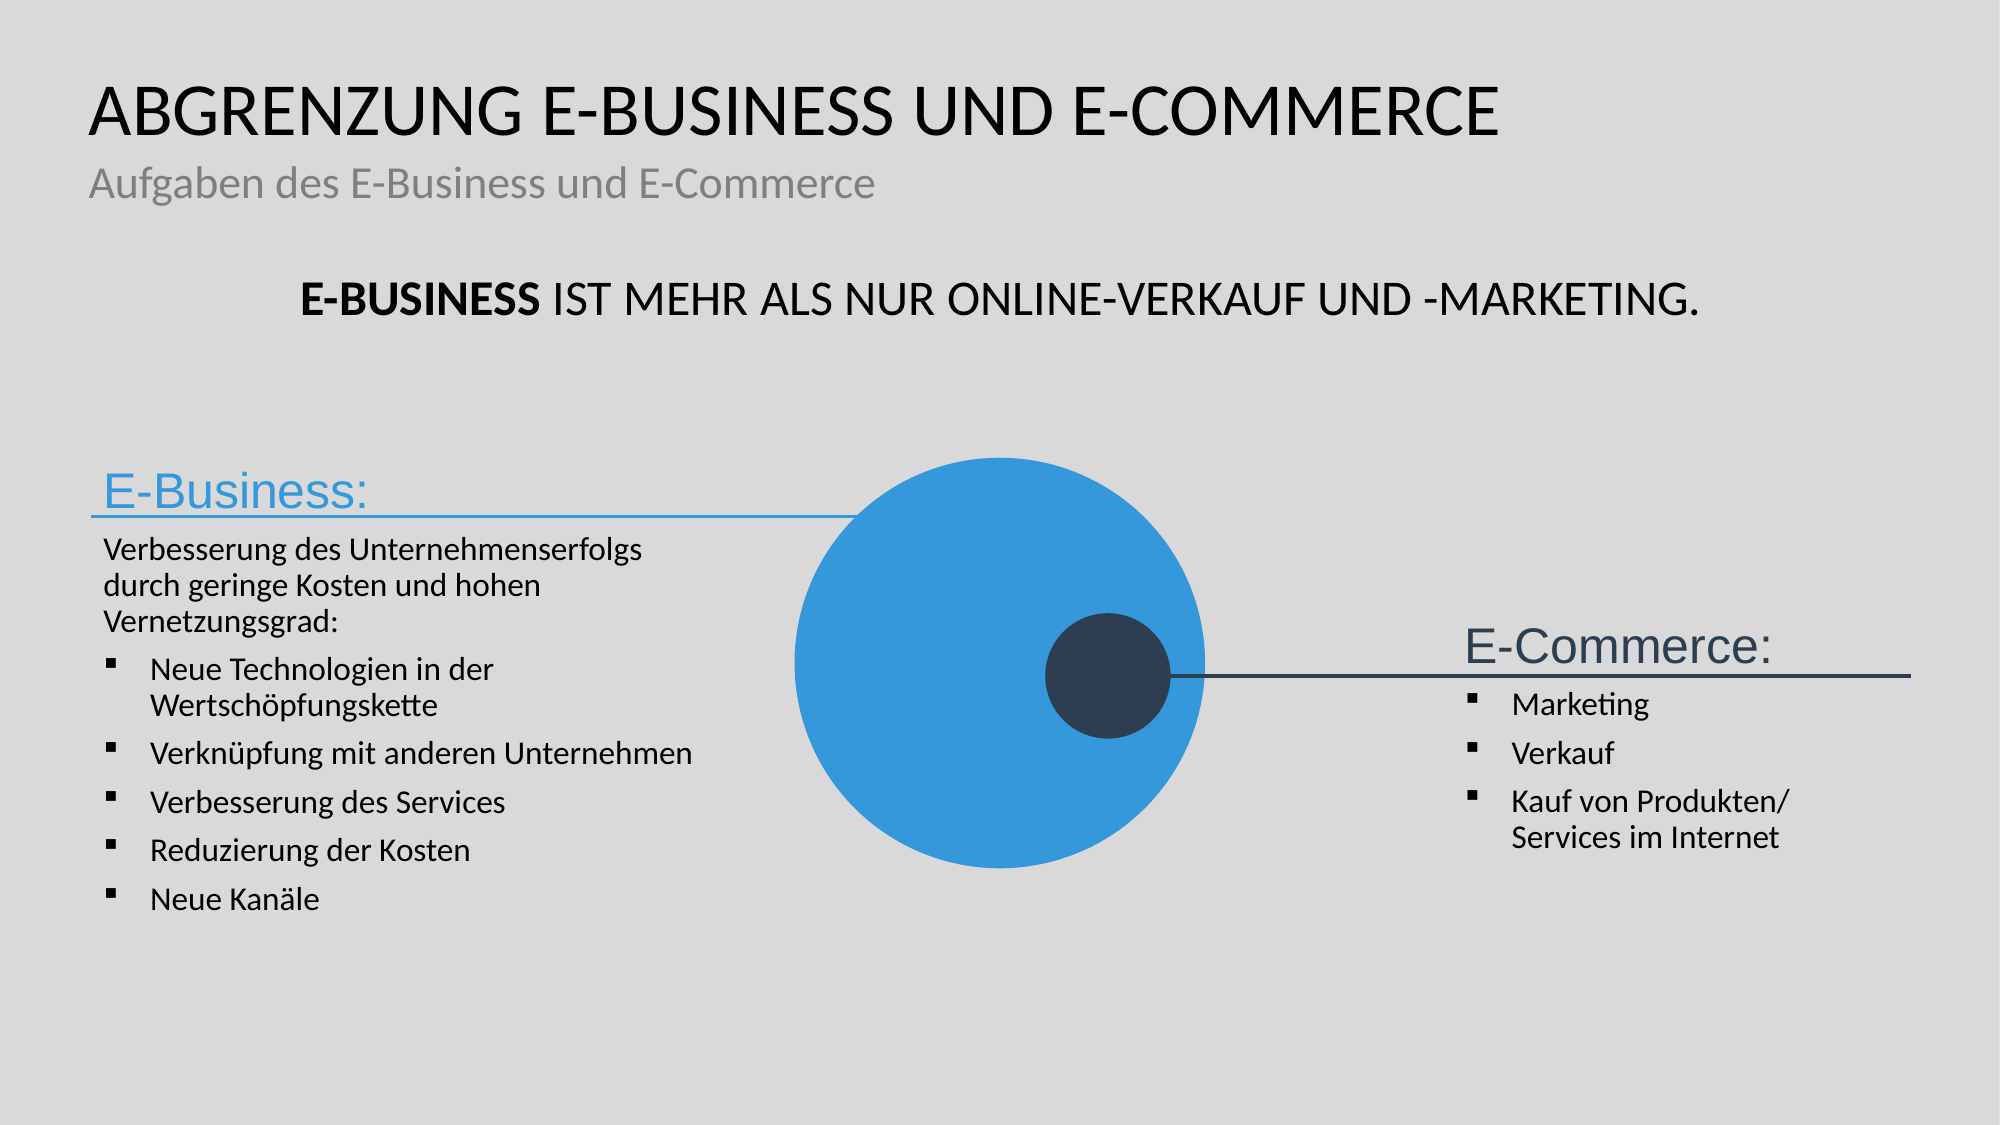

# ABGRENZUNG E-BUSINESS UND E-COMMERCE
Aufgaben des E-Business und E-Commerce

E-BUSINESS IST MEHR ALS NUR ONLINE-VERKAUF UND -MARKETING.
E-Business:
Verbesserung des Unternehmenserfolgs durch geringe Kosten und hohen Vernetzungsgrad:
Neue Technologien in der Wertschöpfungskette
Verknüpfung mit anderen Unternehmen
Verbesserung des Services
Reduzierung der Kosten
Neue Kanäle

E-Commerce:
Marketing
Verkauf
Kauf von Produkten/
Services im Internet